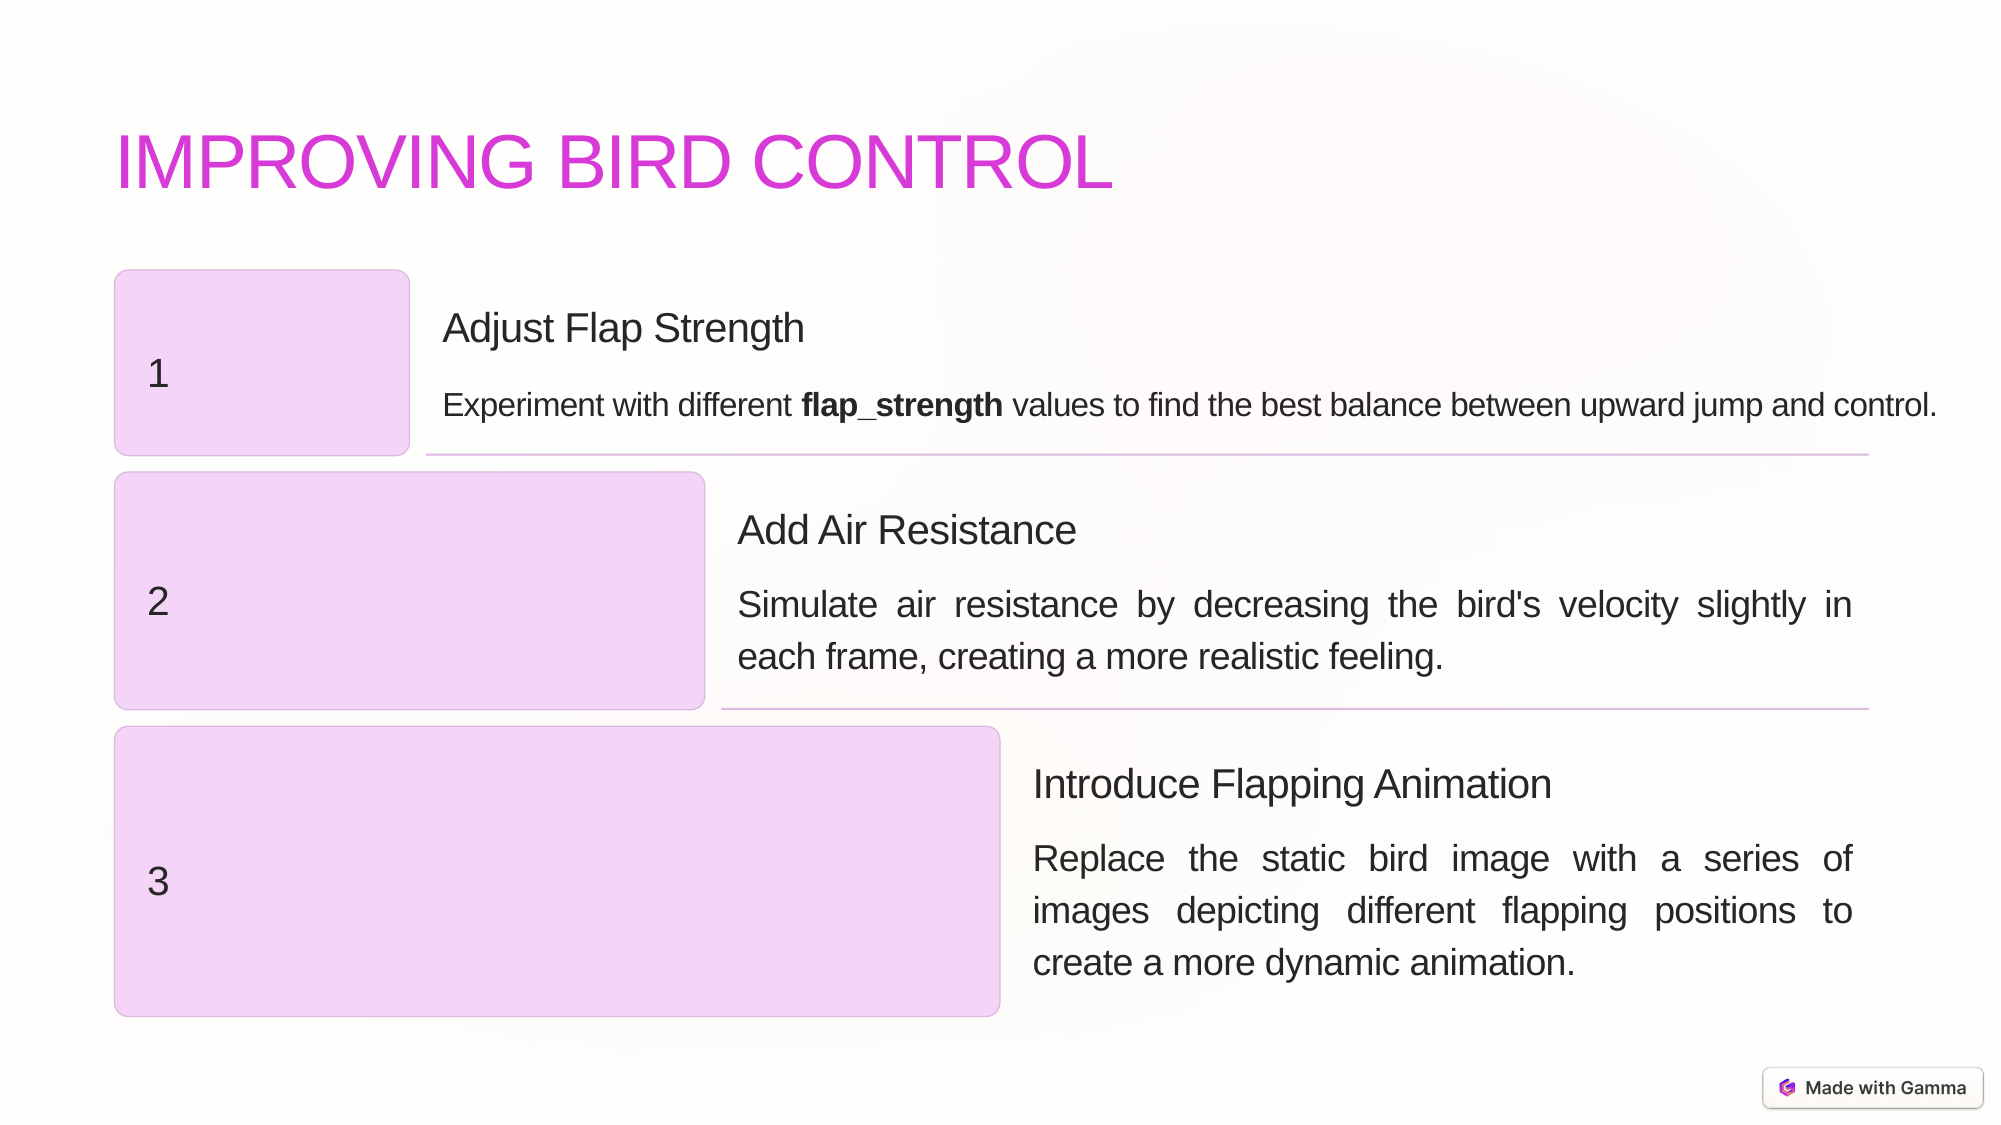

IMPROVING BIRD CONTROL

Adjust Flap Strength
1
Experiment with different flap_strength values to find the best balance between upward jump and control.

Add Air Resistance
2
Simulate air resistance by decreasing the bird's velocity slightly in each frame, creating a more realistic feeling.

Introduce Flapping Animation
Replace the static bird image with a series of images depicting different flapping positions to create a more dynamic animation.
3